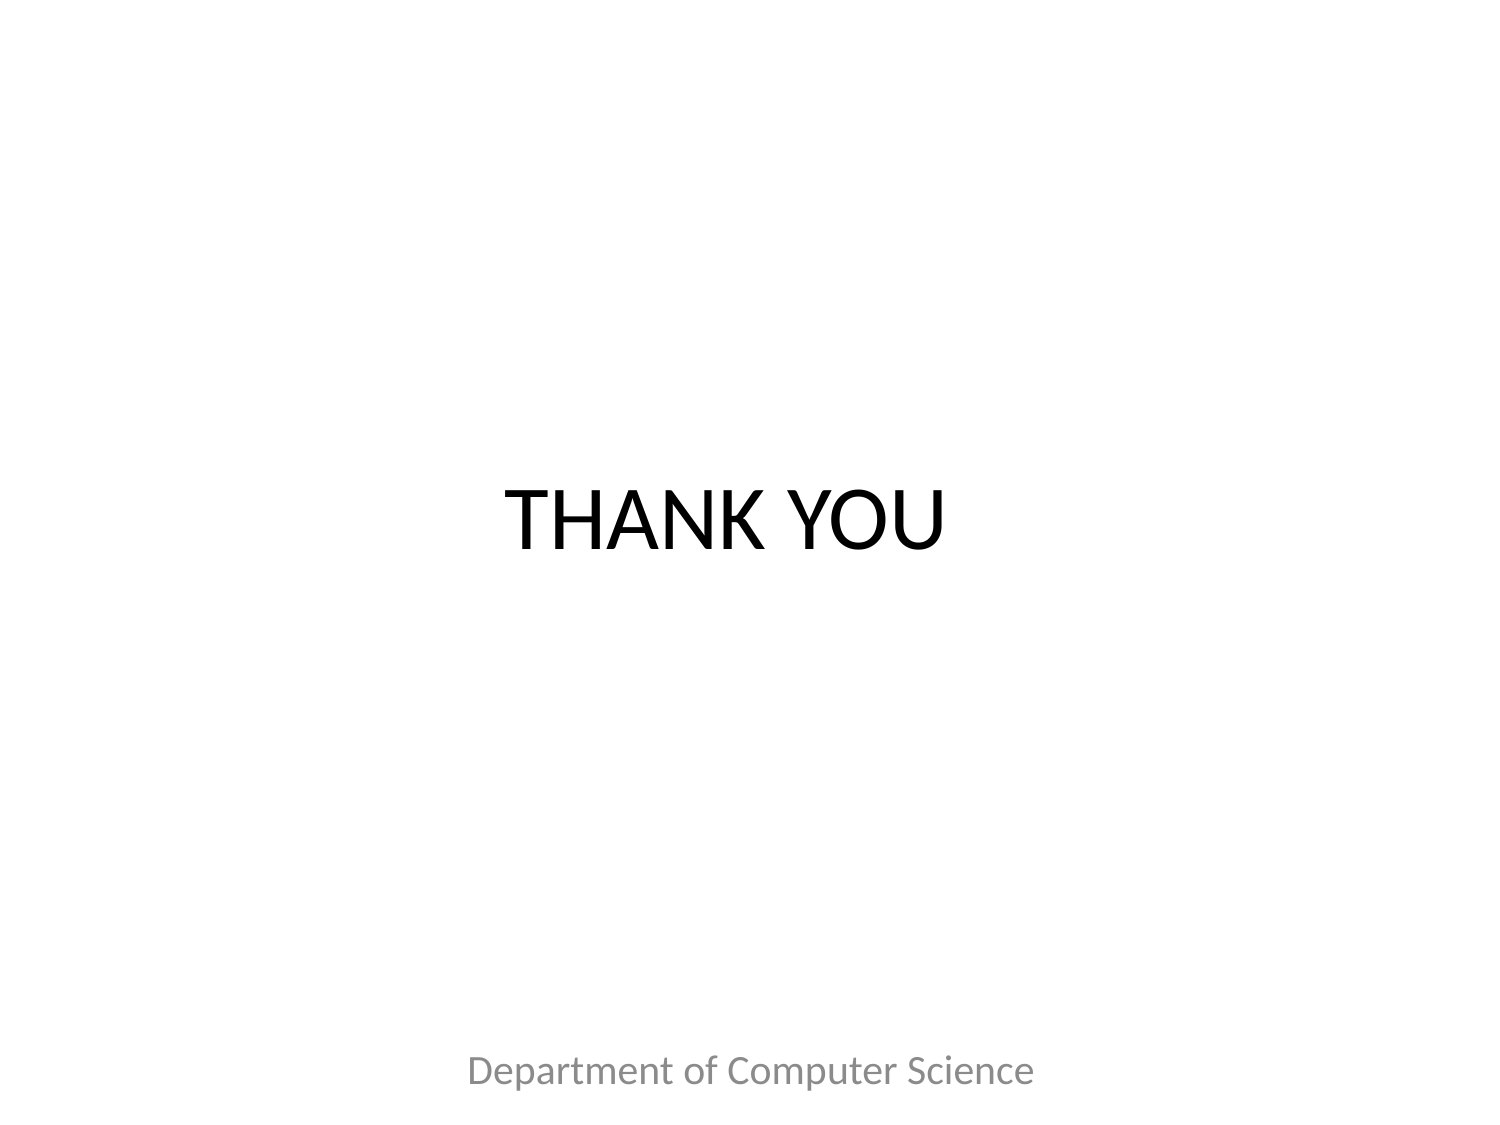

THANK YOU
Department of Computer Science
40